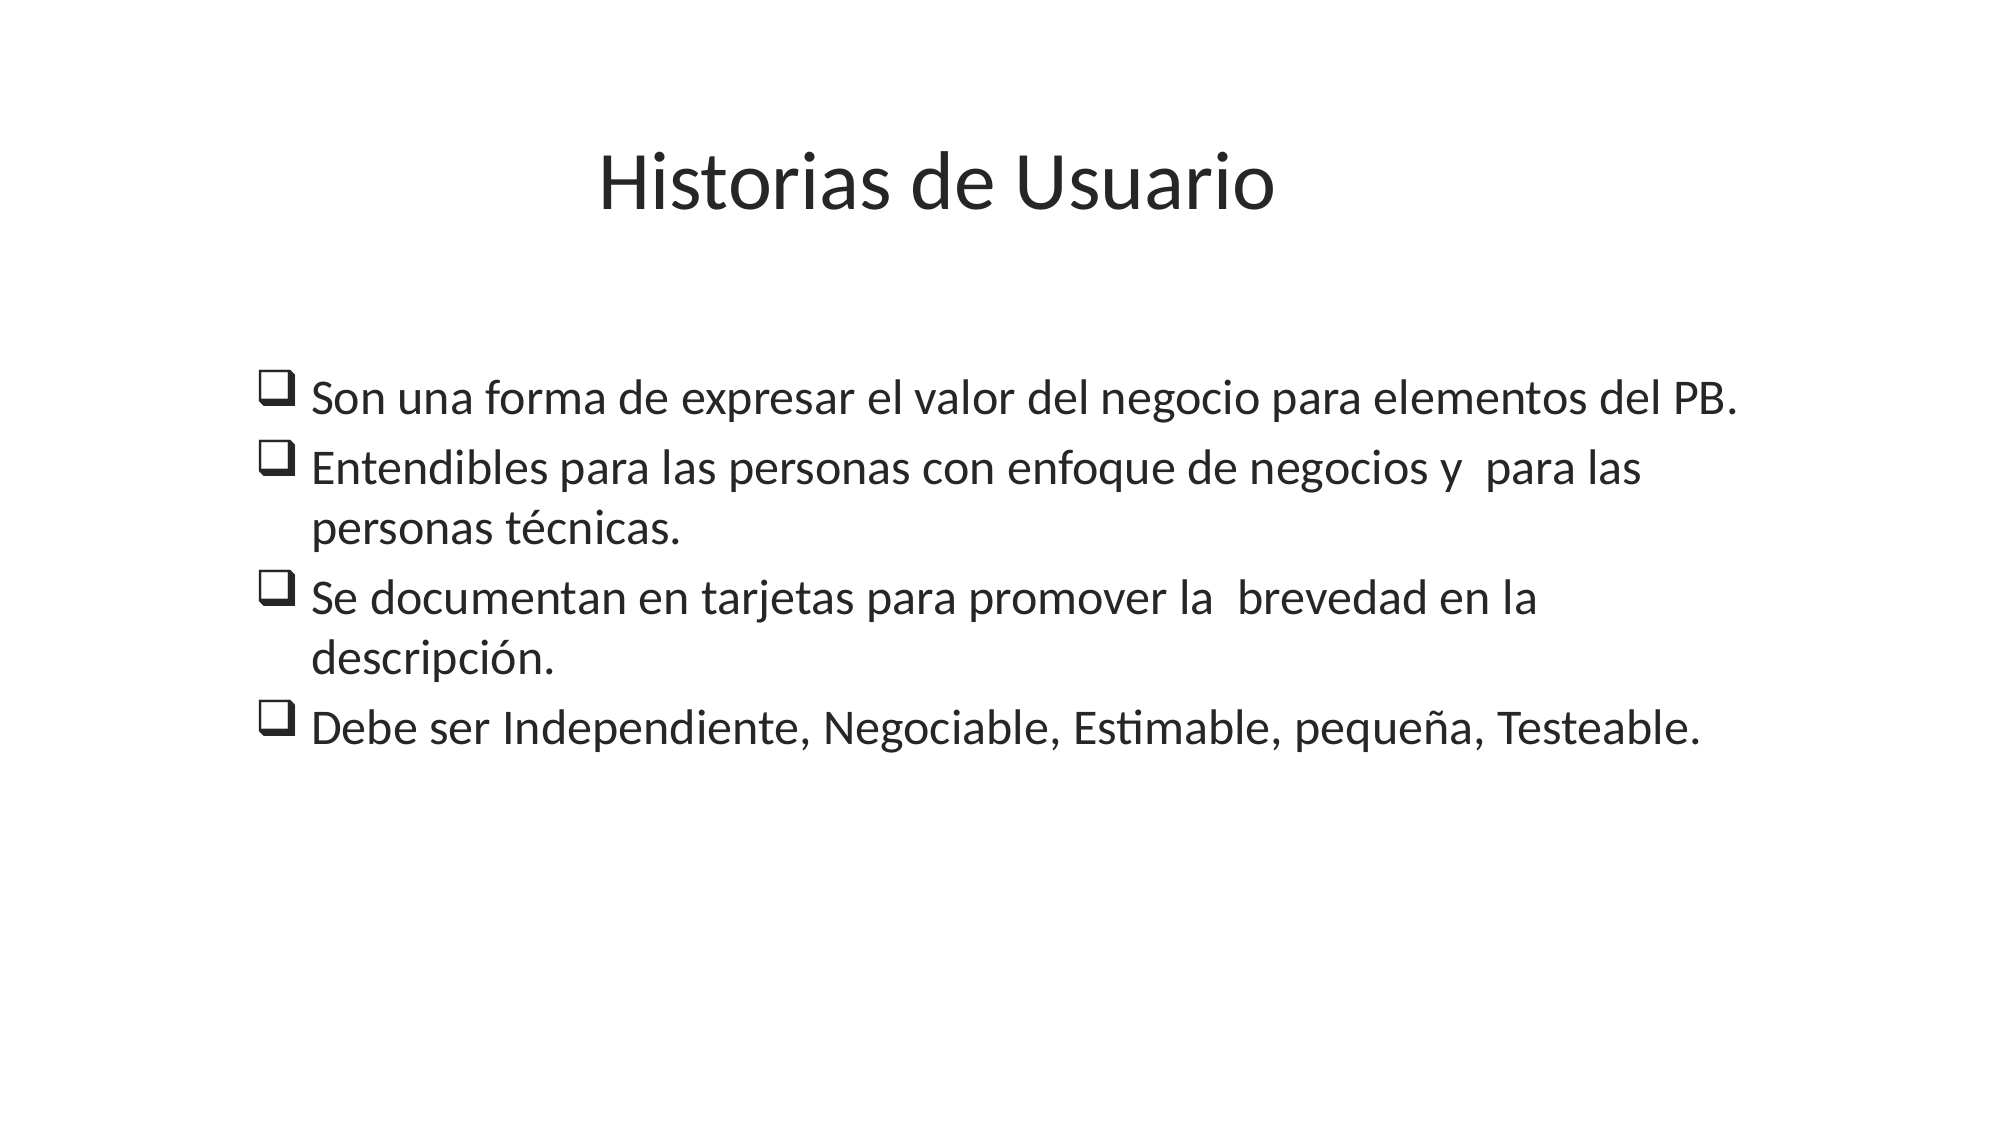

Historias de Usuario
Son una forma de expresar el valor del negocio para elementos del PB.
Entendibles para las personas con enfoque de negocios y  para las personas técnicas.
Se documentan en tarjetas para promover la  brevedad en la descripción.
Debe ser Independiente, Negociable, Estimable, pequeña, Testeable.